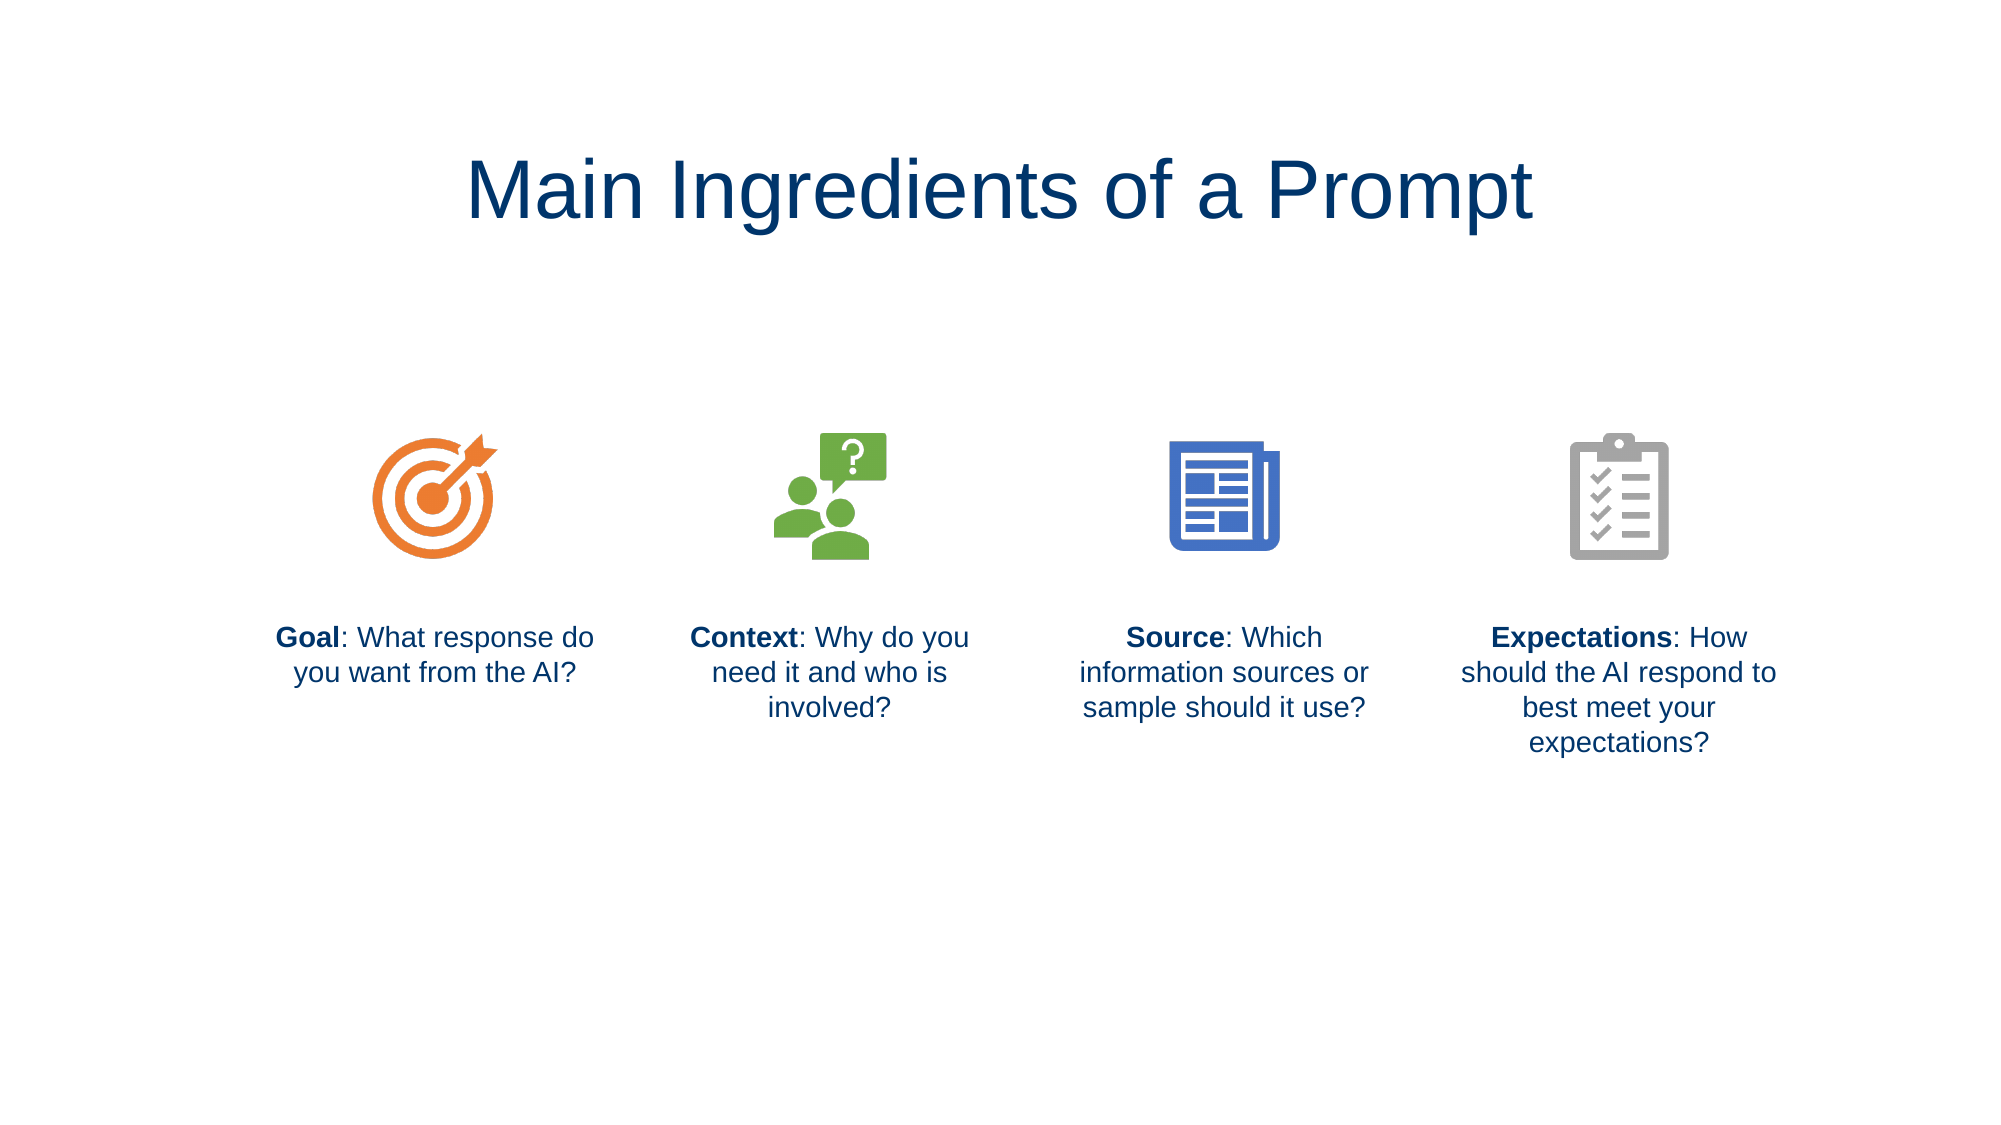

Main Ingredients of a Prompt
Goal: What response do you want from the AI?
Context: Why do you need it and who is involved?
Source: Which information sources or sample should it use?
Expectations: How should the AI respond to best meet your expectations?